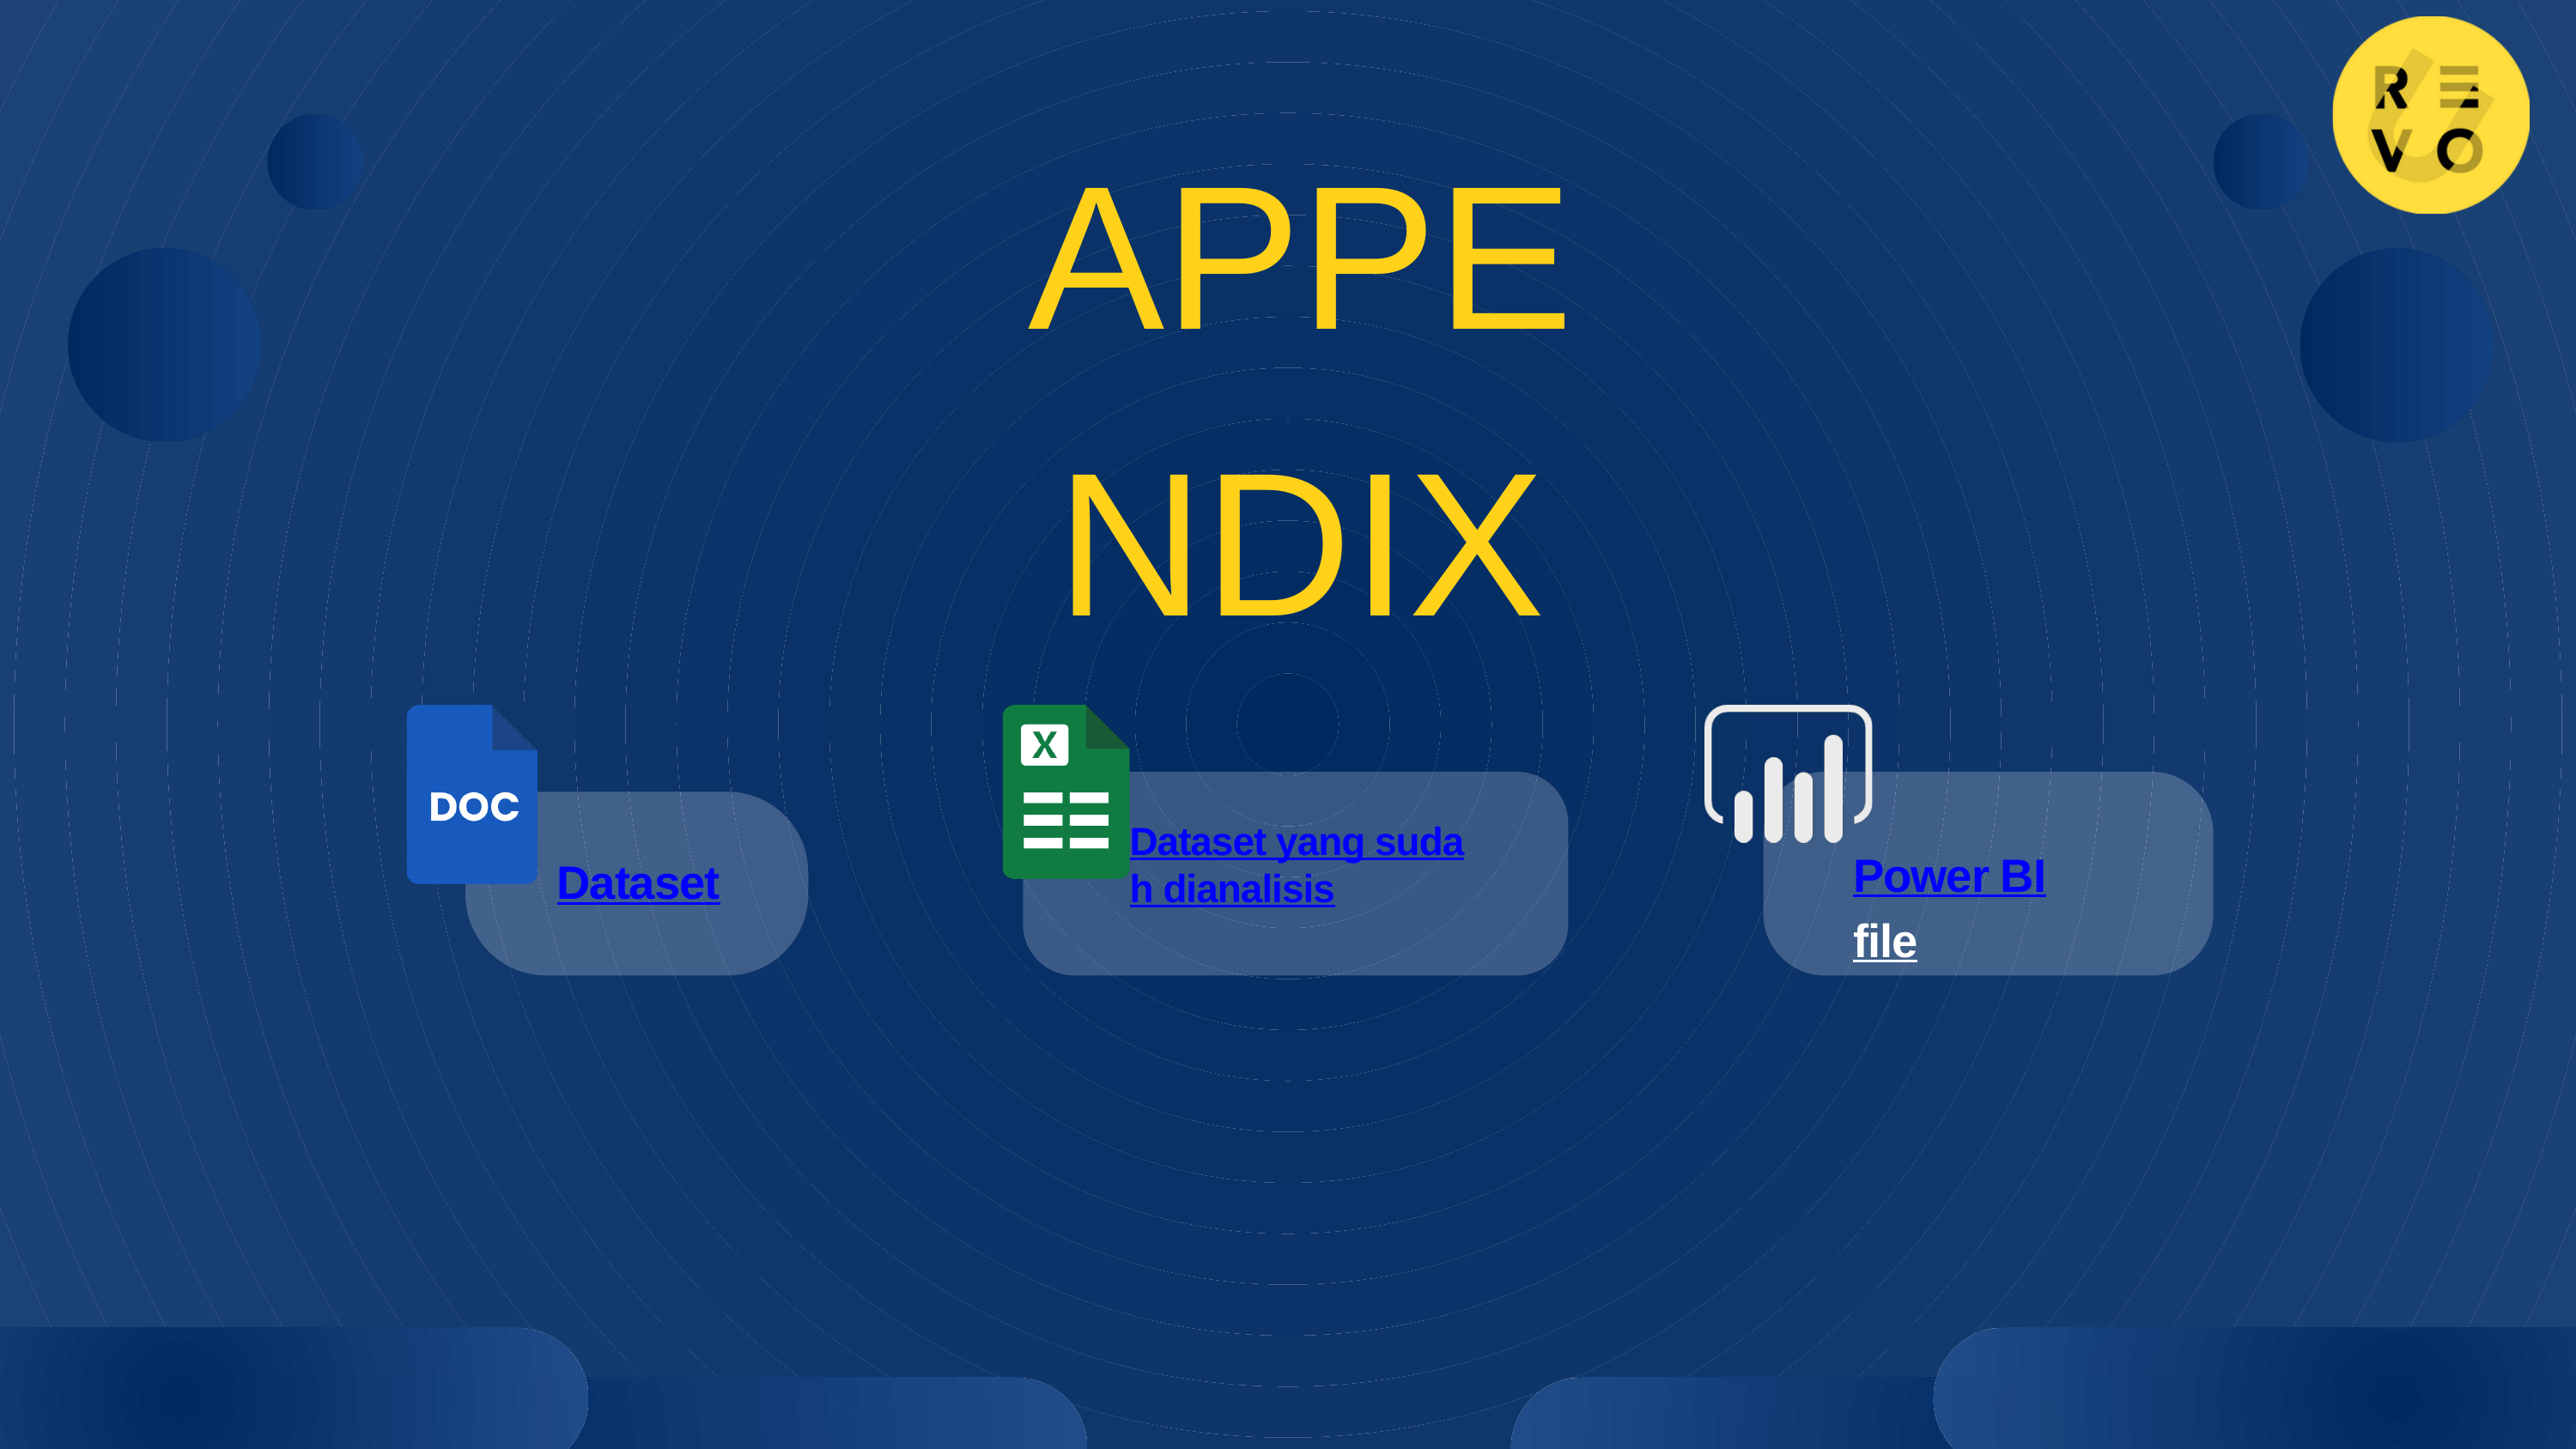

APPENDIX

Power BI file

Dataset
Dataset yang sudah dianalisis